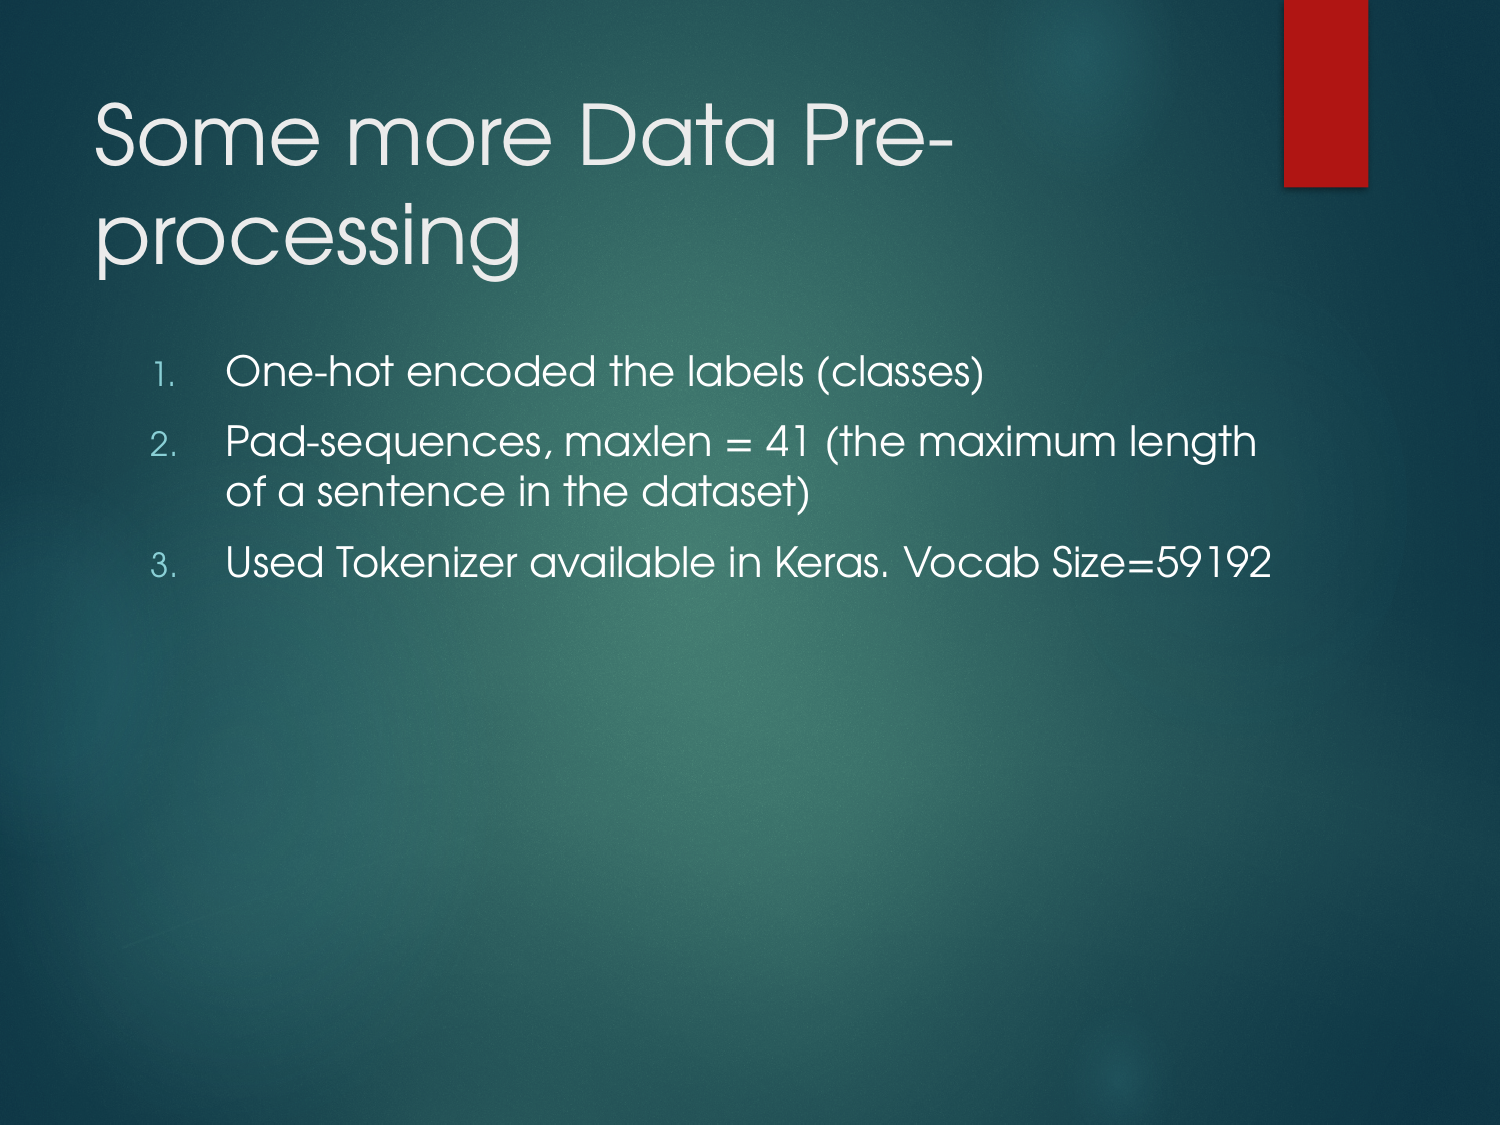

# Some more Data Pre-processing
One-hot encoded the labels (classes)
Pad-sequences, maxlen = 41 (the maximum length of a sentence in the dataset)
Used Tokenizer available in Keras. Vocab Size=59192